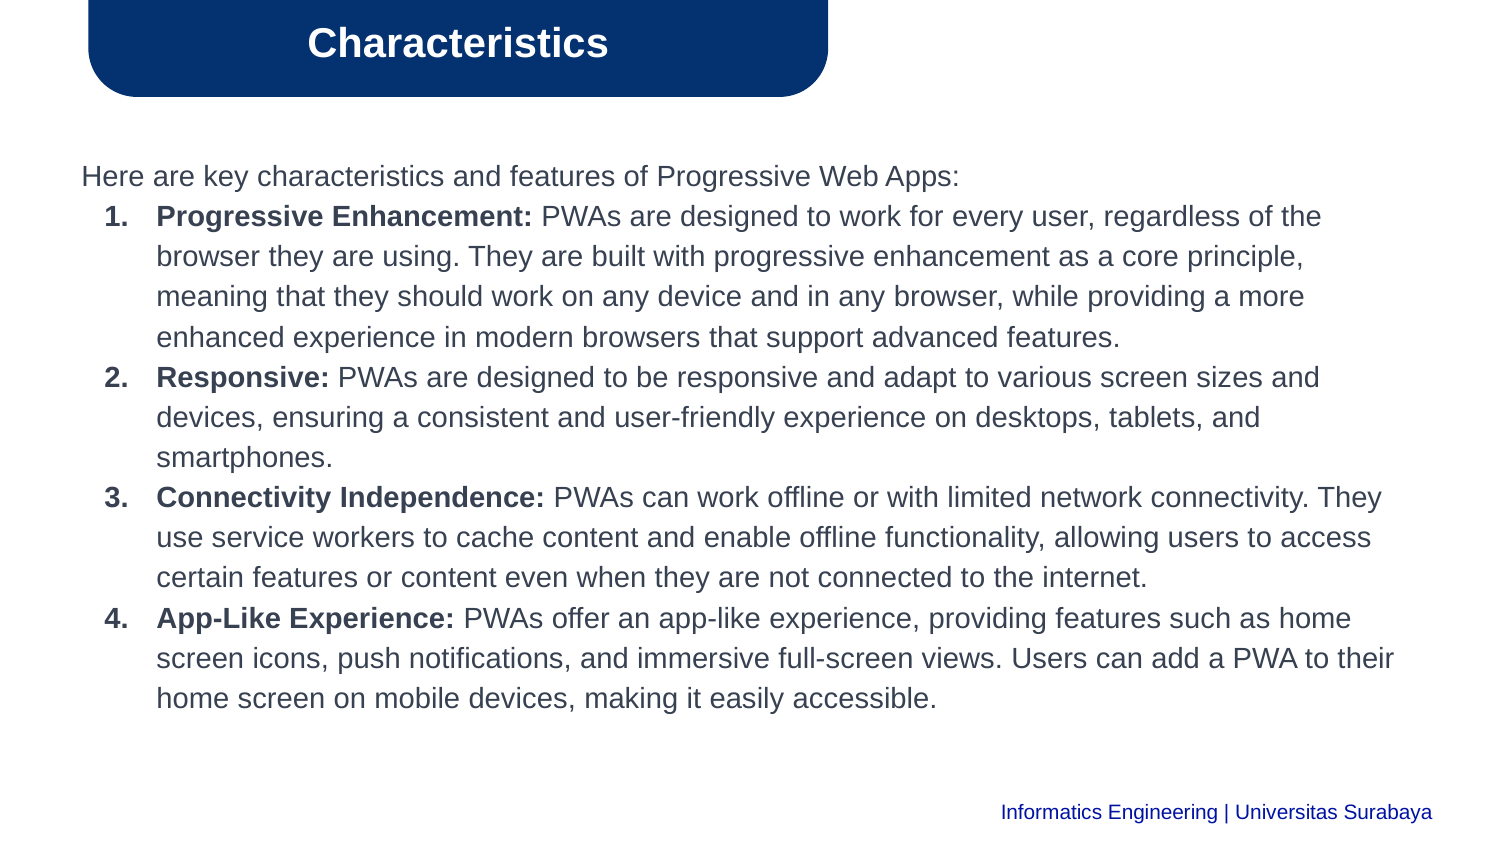

Characteristics
Here are key characteristics and features of Progressive Web Apps:
Progressive Enhancement: PWAs are designed to work for every user, regardless of the browser they are using. They are built with progressive enhancement as a core principle, meaning that they should work on any device and in any browser, while providing a more enhanced experience in modern browsers that support advanced features.
Responsive: PWAs are designed to be responsive and adapt to various screen sizes and devices, ensuring a consistent and user-friendly experience on desktops, tablets, and smartphones.
Connectivity Independence: PWAs can work offline or with limited network connectivity. They use service workers to cache content and enable offline functionality, allowing users to access certain features or content even when they are not connected to the internet.
App-Like Experience: PWAs offer an app-like experience, providing features such as home screen icons, push notifications, and immersive full-screen views. Users can add a PWA to their home screen on mobile devices, making it easily accessible.

Informatics Engineering | Universitas Surabaya